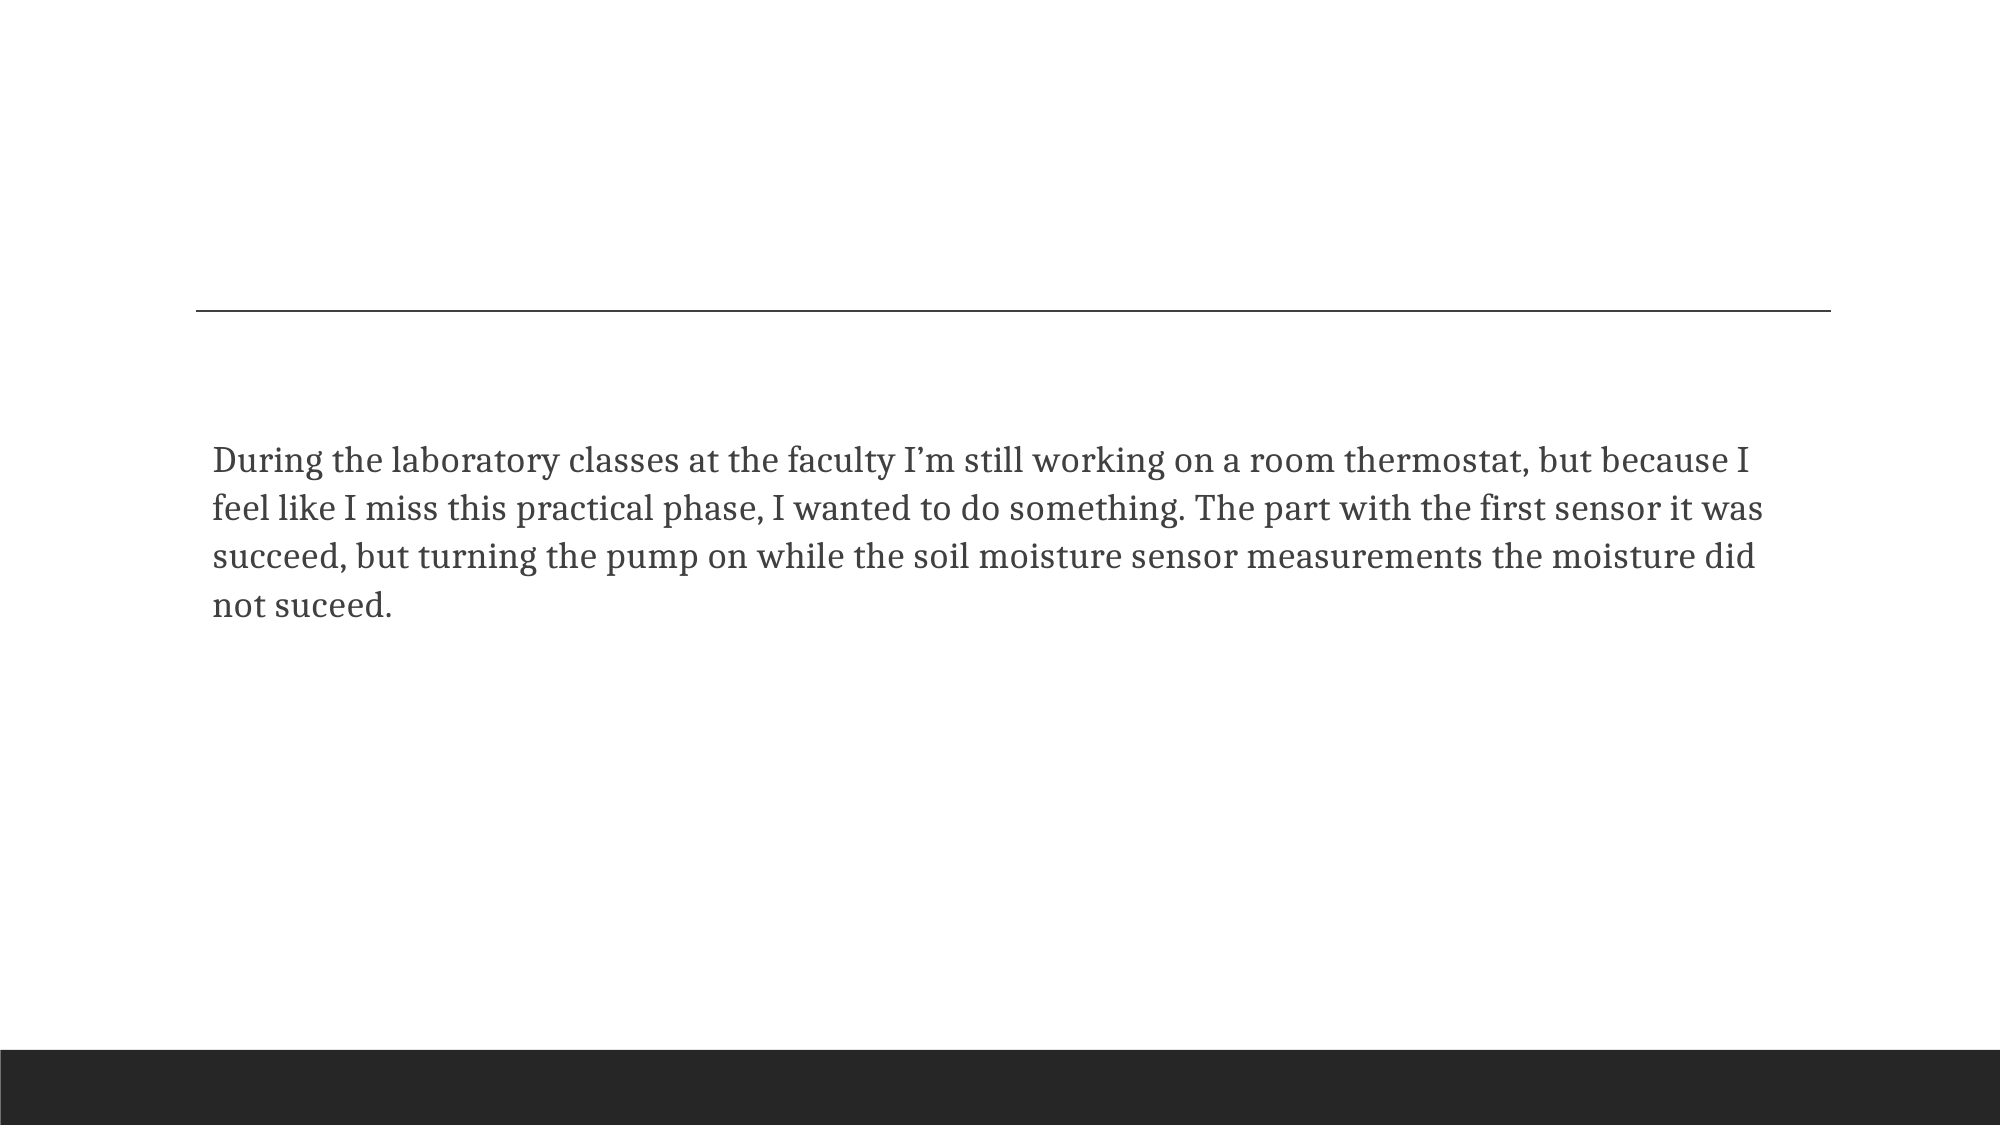

During the laboratory classes at the faculty I’m still working on a room thermostat, but because I feel like I miss this practical phase, I wanted to do something. The part with the first sensor it was succeed, but turning the pump on while the soil moisture sensor measurements the moisture did not suceed.